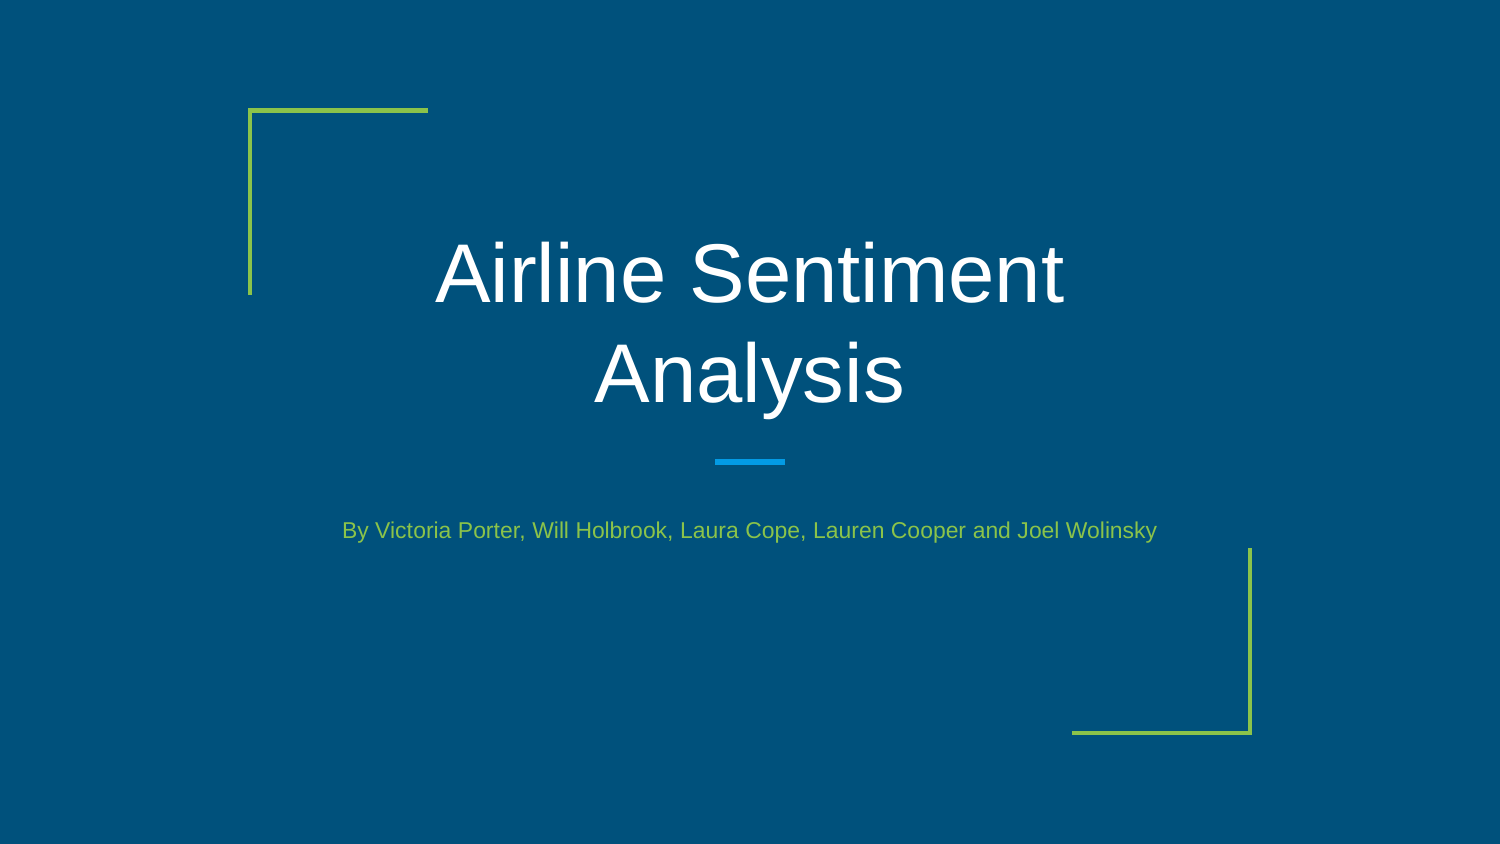

# Airline Sentiment Analysis
By Victoria Porter, Will Holbrook, Laura Cope, Lauren Cooper and Joel Wolinsky